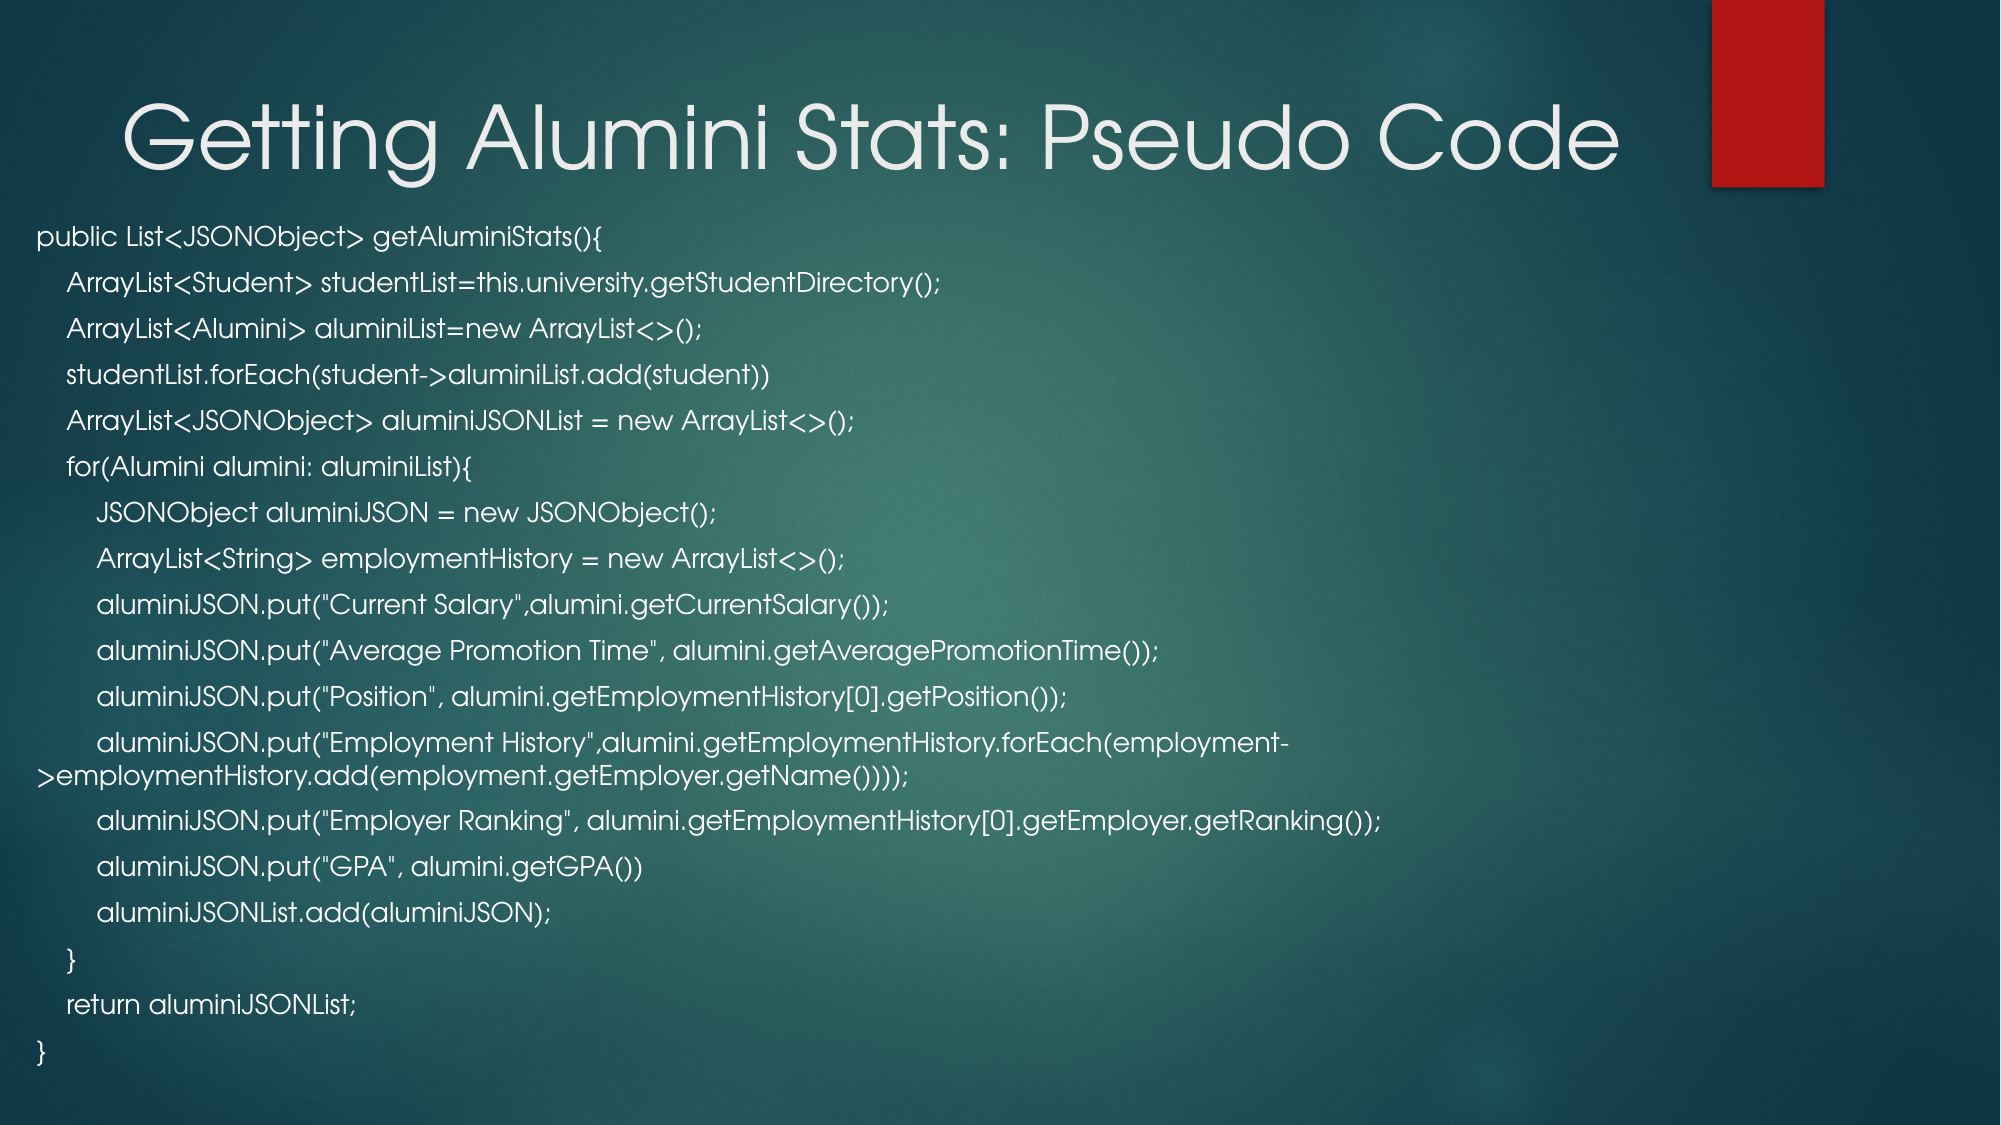

# Getting Alumini Stats: Pseudo Code
public List<JSONObject> getAluminiStats(){
    ArrayList<Student> studentList=this.university.getStudentDirectory();
    ArrayList<Alumini> aluminiList=new ArrayList<>();
    studentList.forEach(student->aluminiList.add(student))
    ArrayList<JSONObject> aluminiJSONList = new ArrayList<>();
    for(Alumini alumini: aluminiList){
        JSONObject aluminiJSON = new JSONObject();
        ArrayList<String> employmentHistory = new ArrayList<>();
        aluminiJSON.put("Current Salary",alumini.getCurrentSalary());
        aluminiJSON.put("Average Promotion Time", alumini.getAveragePromotionTime());
        aluminiJSON.put("Position", alumini.getEmploymentHistory[0].getPosition());
        aluminiJSON.put("Employment History",alumini.getEmploymentHistory.forEach(employment->employmentHistory.add(employment.getEmployer.getName())));
        aluminiJSON.put("Employer Ranking", alumini.getEmploymentHistory[0].getEmployer.getRanking());
        aluminiJSON.put("GPA", alumini.getGPA())
        aluminiJSONList.add(aluminiJSON);
    }
    return aluminiJSONList;
}